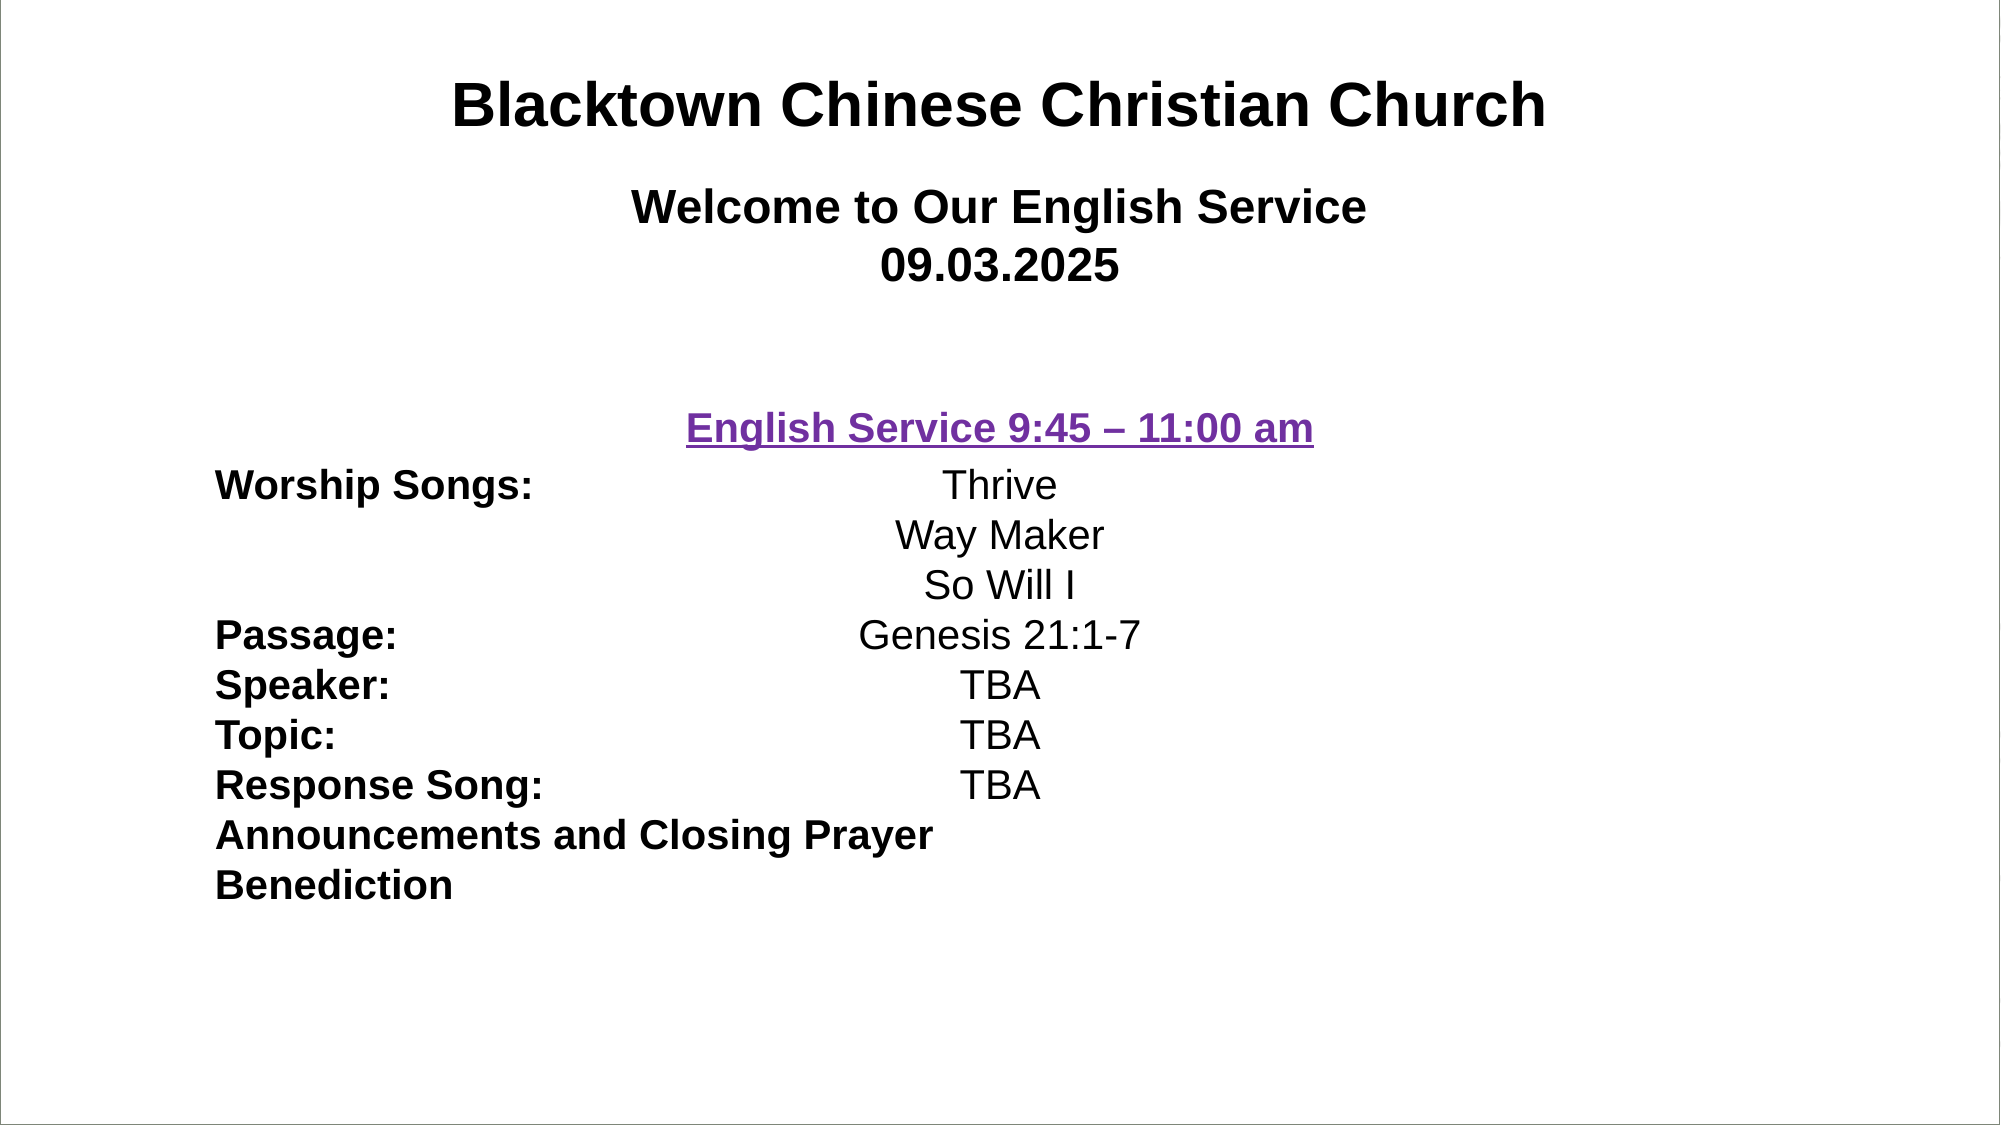

Blacktown Chinese Christian Church
Welcome to Our English Service
09.03.2025
English Service 9:45 – 11:00 am
Worship Songs:
Passage:
Speaker:
Topic:
Response Song:
Announcements and Closing Prayer
Benediction
Thrive
Way Maker
So Will I
Genesis 21:1-7
TBA
TBA
TBA